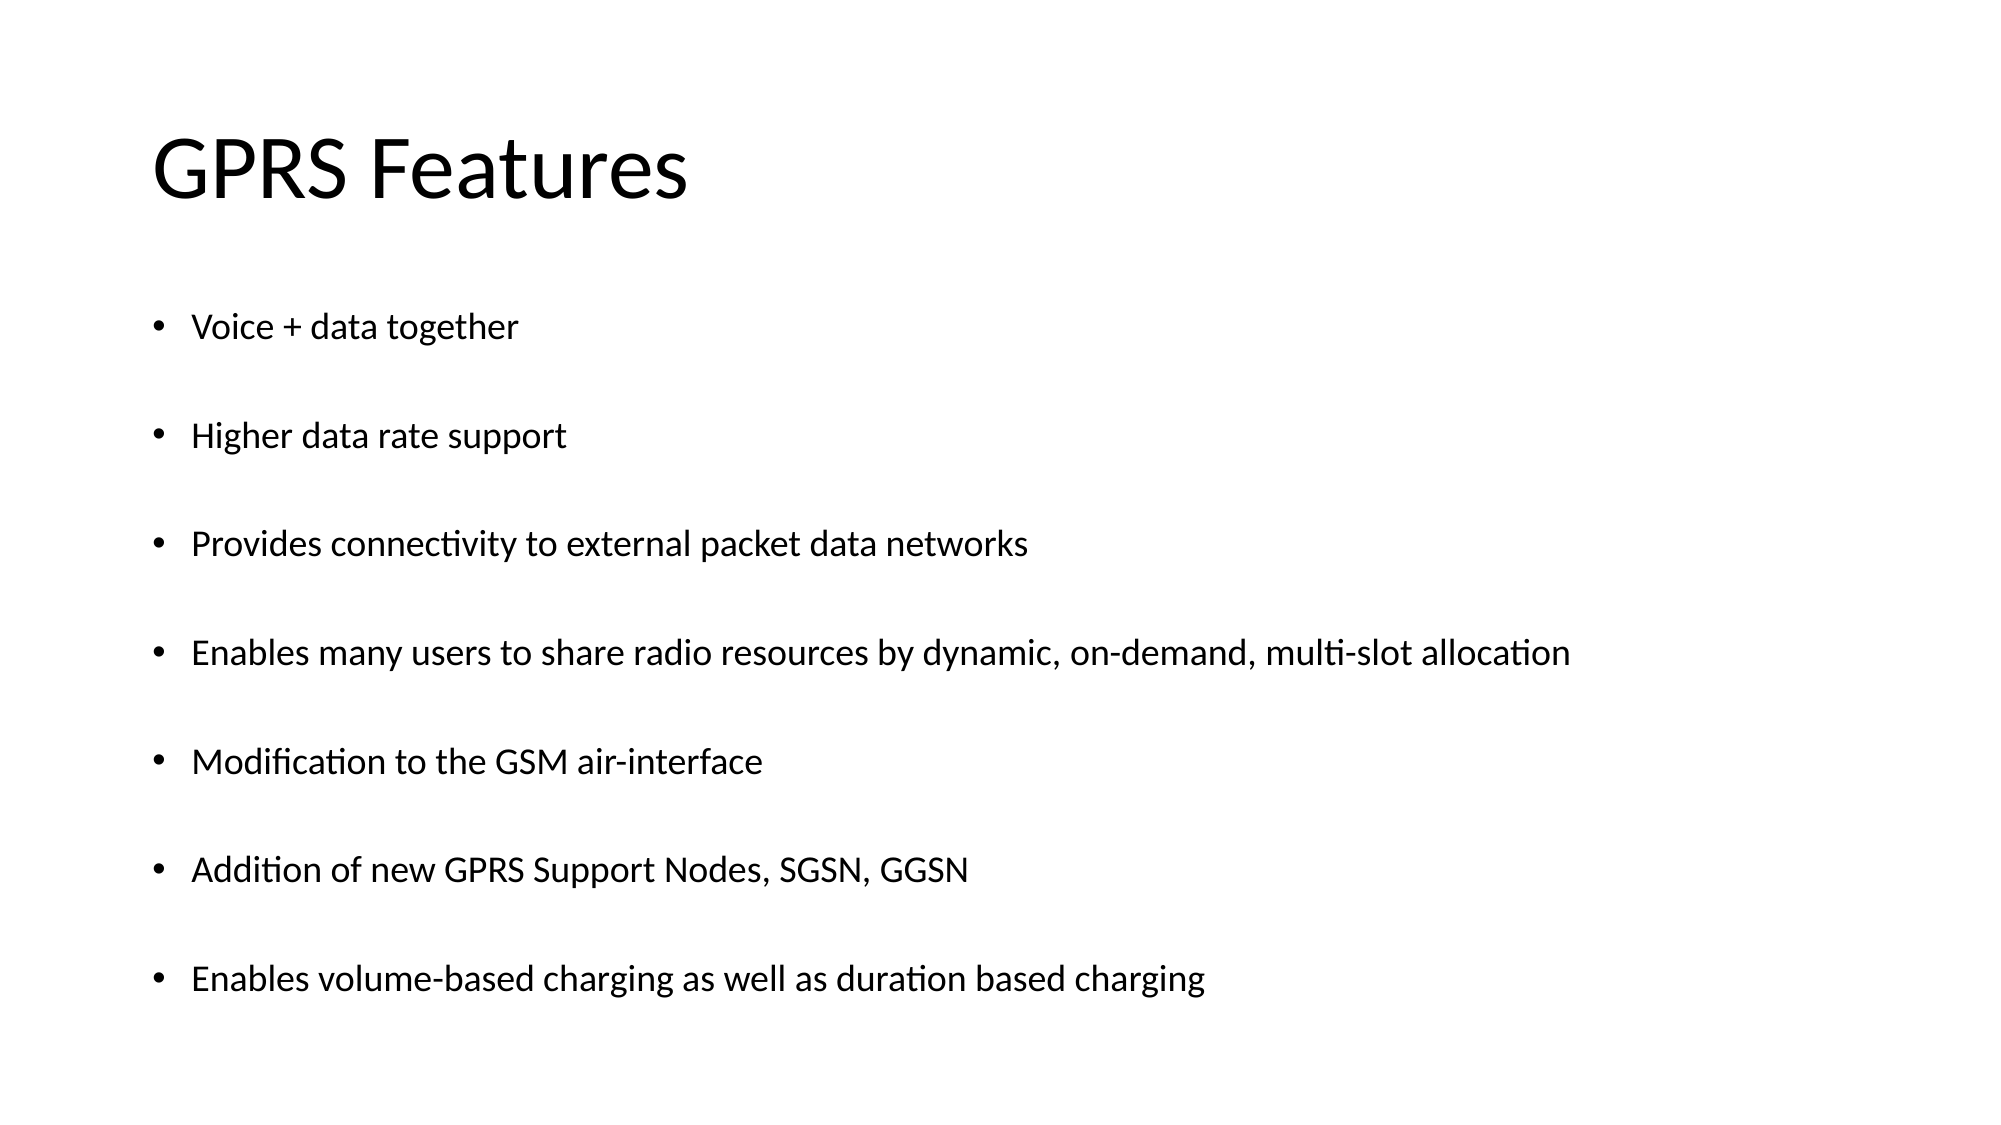

# GPRS Features
Voice + data together

Higher data rate support

Provides connectivity to external packet data networks

Enables many users to share radio resources by dynamic, on-demand, multi-slot allocation

Modification to the GSM air-interface

Addition of new GPRS Support Nodes, SGSN, GGSN

Enables volume-based charging as well as duration based charging
CONFIDENTIAL© Copyright 2008 Tech Mahindra Limited